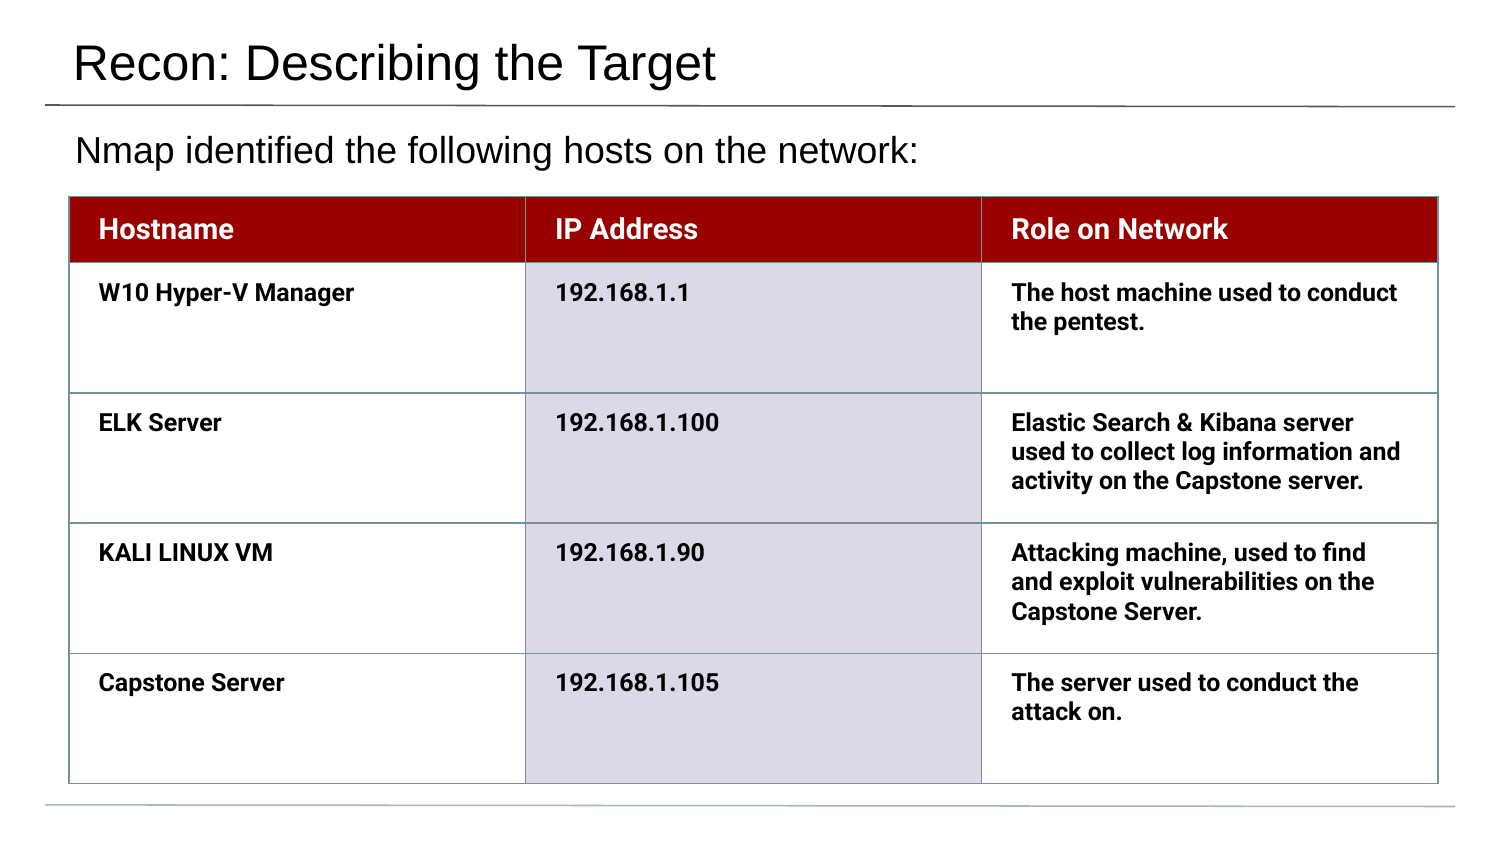

# Recon: Describing the Target
Nmap identified the following hosts on the network:
| Hostname | IP Address | Role on Network |
| --- | --- | --- |
| W10 Hyper-V Manager | 192.168.1.1 | The host machine used to conduct the pentest. |
| ELK Server | 192.168.1.100 | Elastic Search & Kibana server used to collect log information and activity on the Capstone server. |
| KALI LINUX VM | 192.168.1.90 | Attacking machine, used to find and exploit vulnerabilities on the Capstone Server. |
| Capstone Server | 192.168.1.105 | The server used to conduct the attack on. |